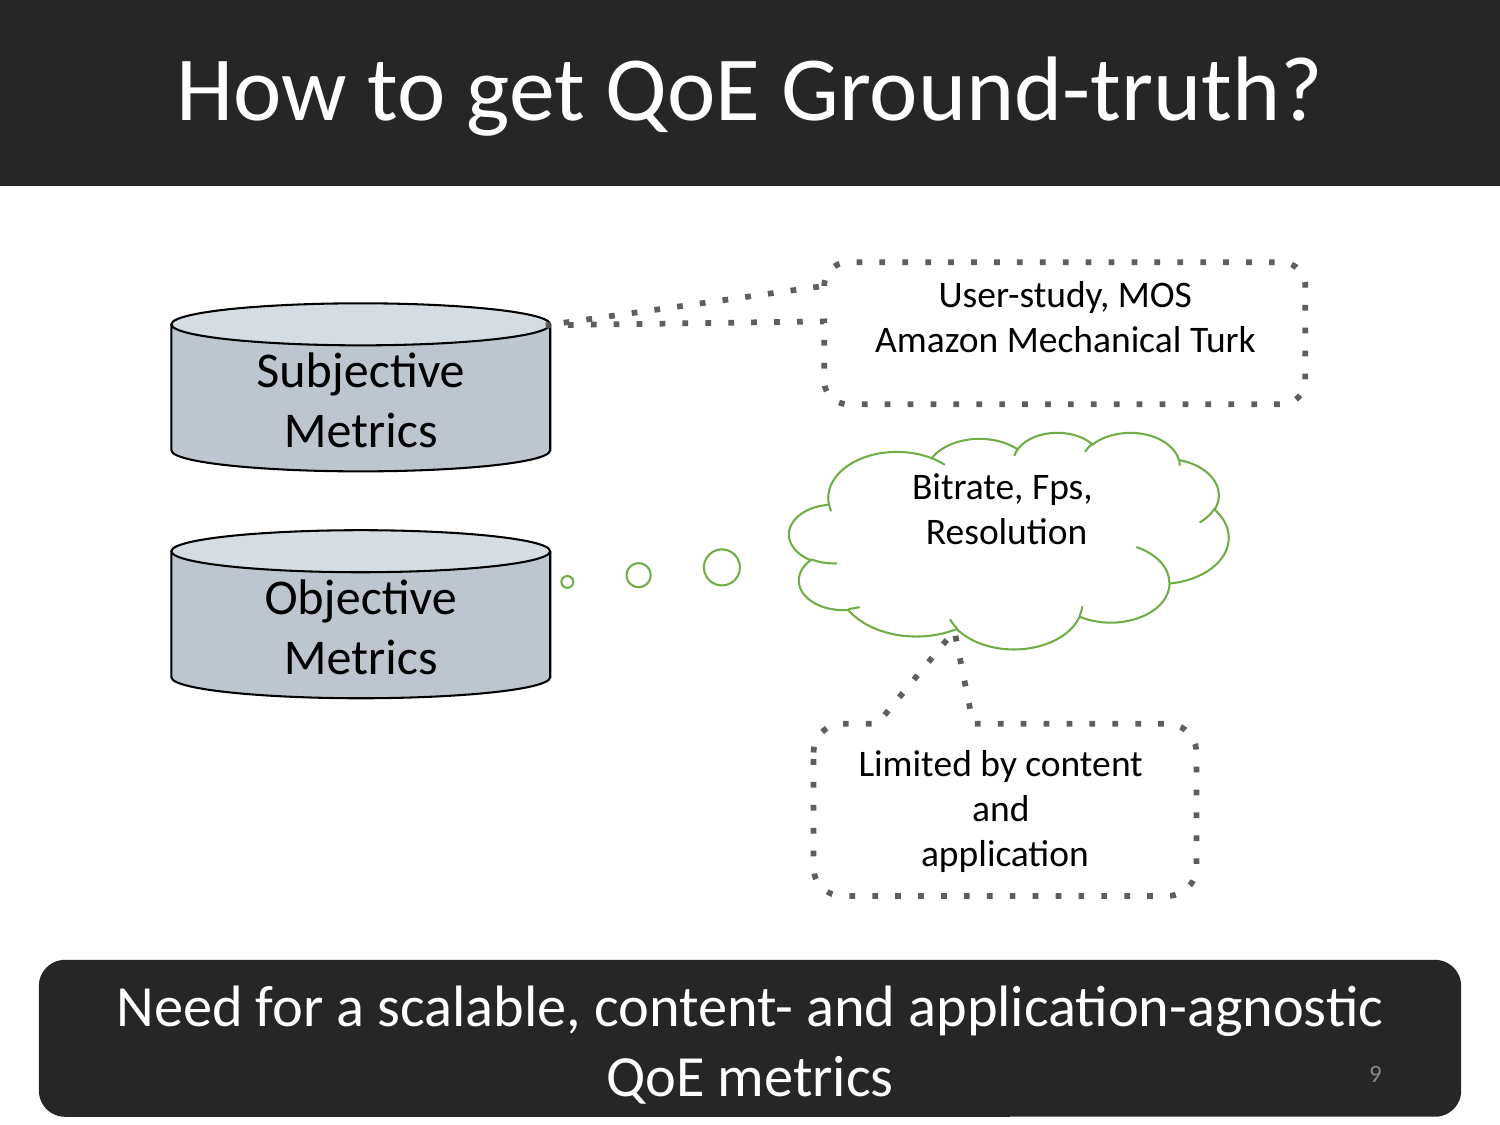

# How to get QoE Ground-truth?

User-study, MOS
Amazon Mechanical Turk
Subjective
Metrics

Bitrate, Fps,
 Resolution
Objective
Metrics

Limited by content
and
application
Need for a scalable, content- and application-agnostic QoE metrics
9